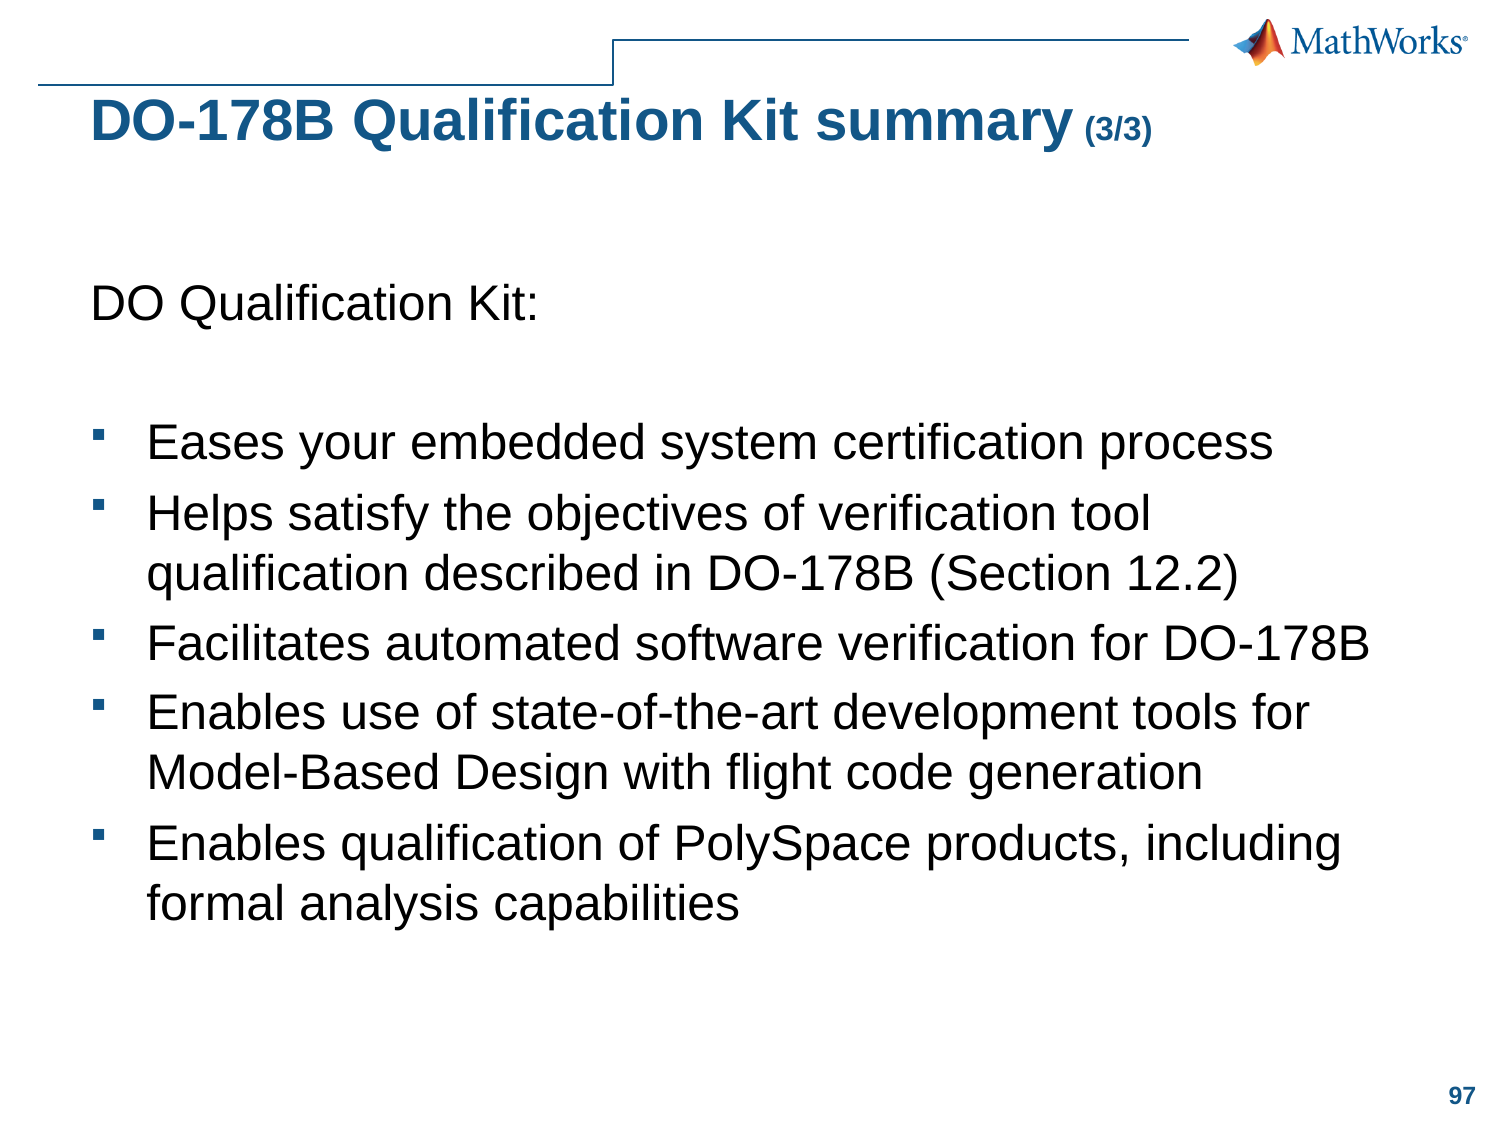

# DO-178B Qualification Kit summary (3/3)
DO Qualification Kit:

Eases your embedded system certification process
Helps satisfy the objectives of verification tool qualification described in DO-178B (Section 12.2)
Facilitates automated software verification for DO-178B
Enables use of state-of-the-art development tools for Model-Based Design with flight code generation
Enables qualification of PolySpace products, including formal analysis capabilities